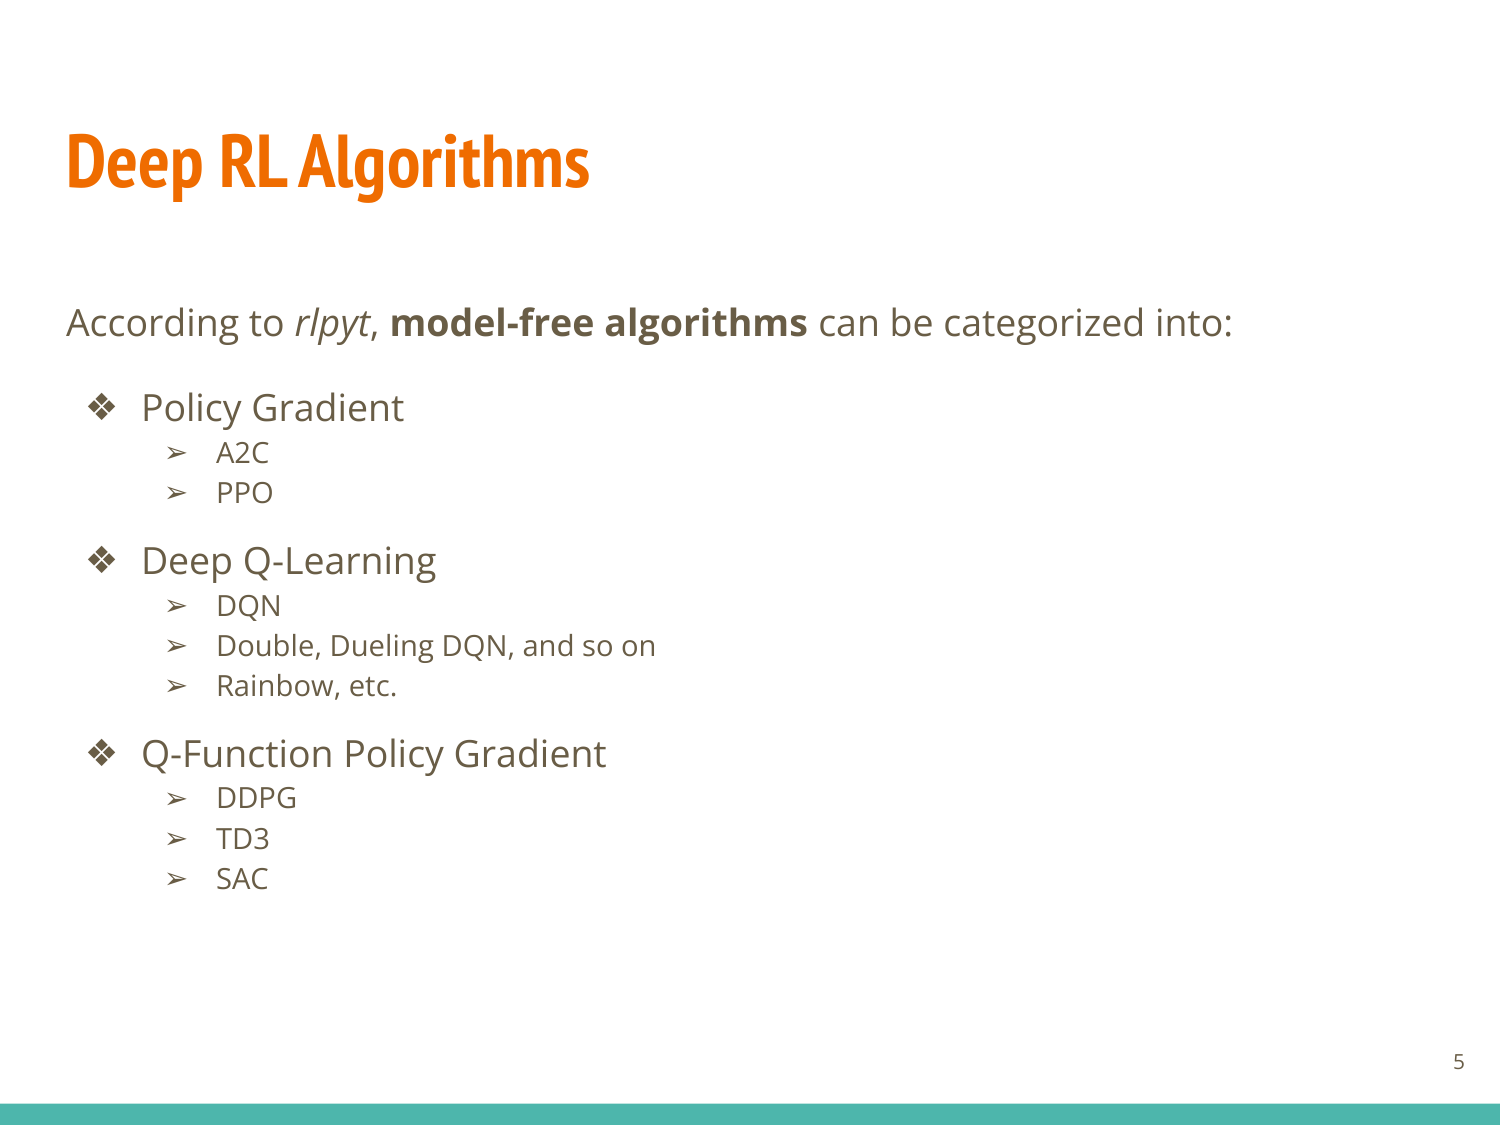

# Deep RL Algorithms
According to rlpyt, model-free algorithms can be categorized into:
Policy Gradient
A2C
PPO
Deep Q-Learning
DQN
Double, Dueling DQN, and so on
Rainbow, etc.
Q-Function Policy Gradient
DDPG
TD3
SAC
5